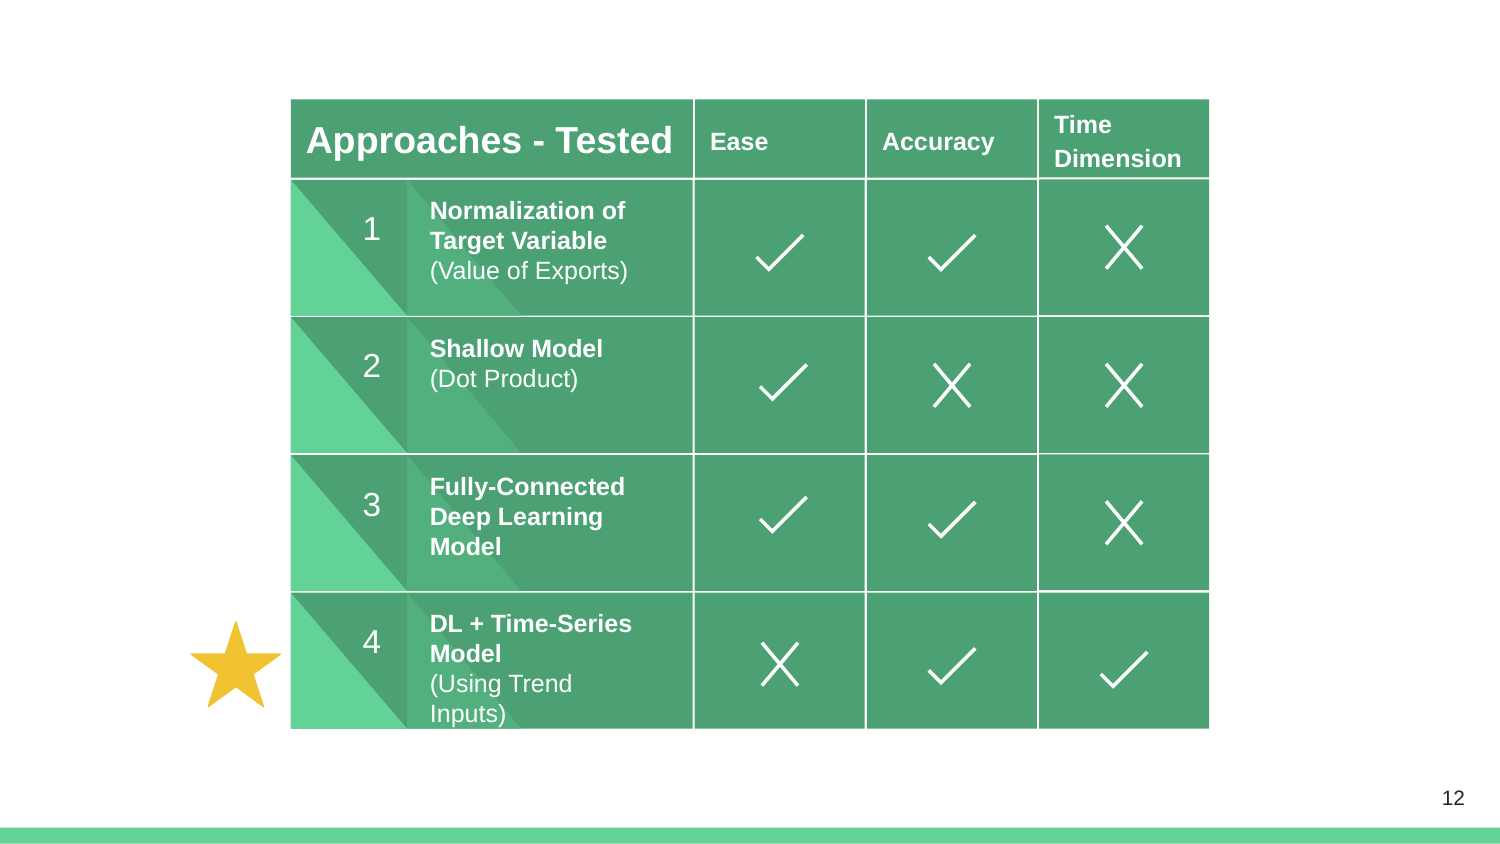

Time Dimension
Approaches - Tested
Ease
Accuracy

1
Normalization of Target Variable
(Value of Exports)

Shallow Model
(Dot Product)
2

3
Fully-Connected Deep Learning Model

4
DL + Time-Series Model
(Using Trend Inputs)

12